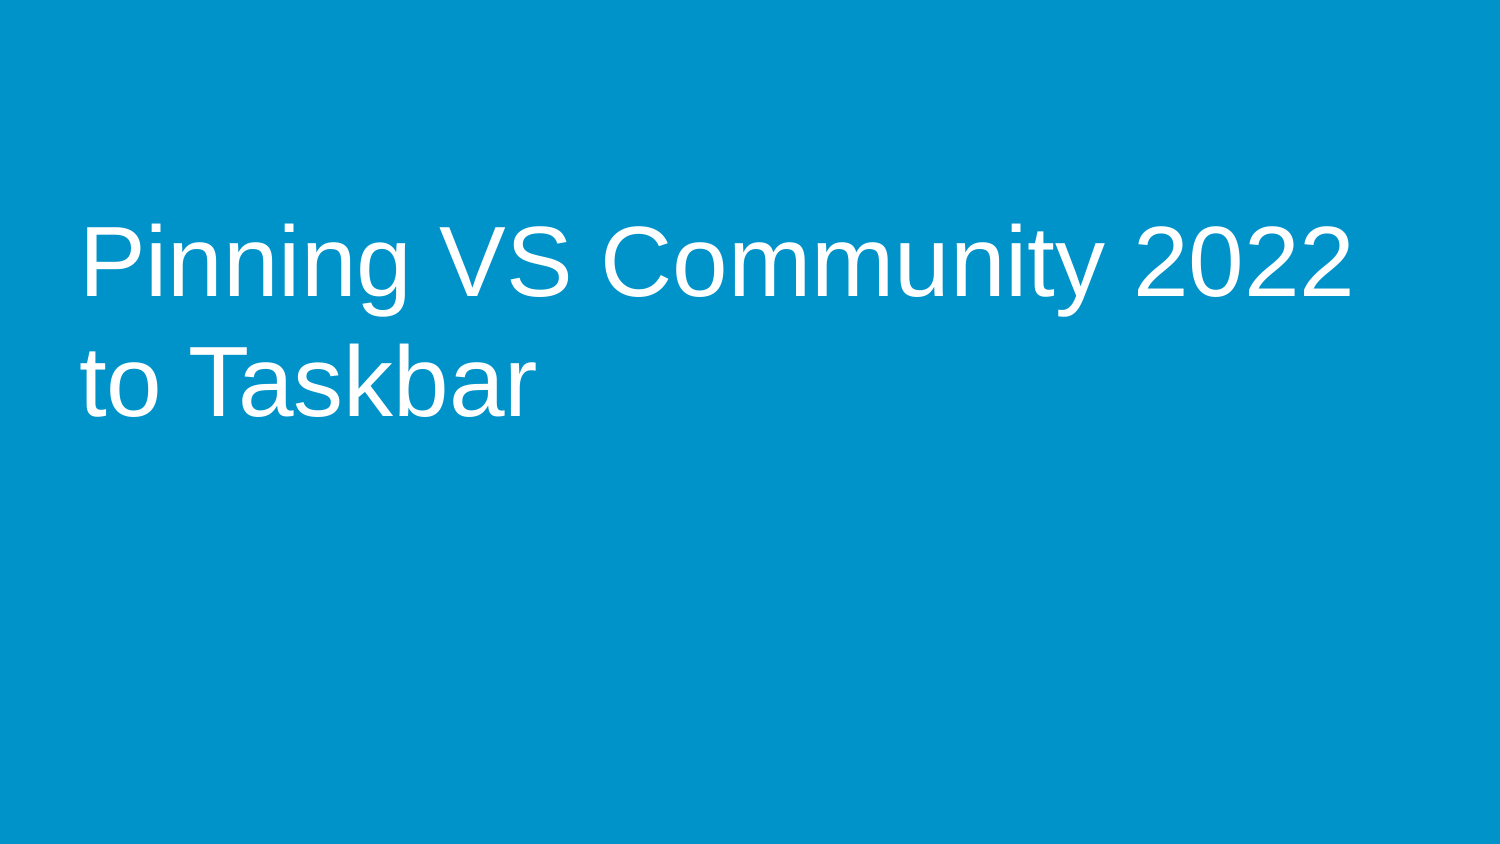

# Pinning VS Community 2022 to Taskbar